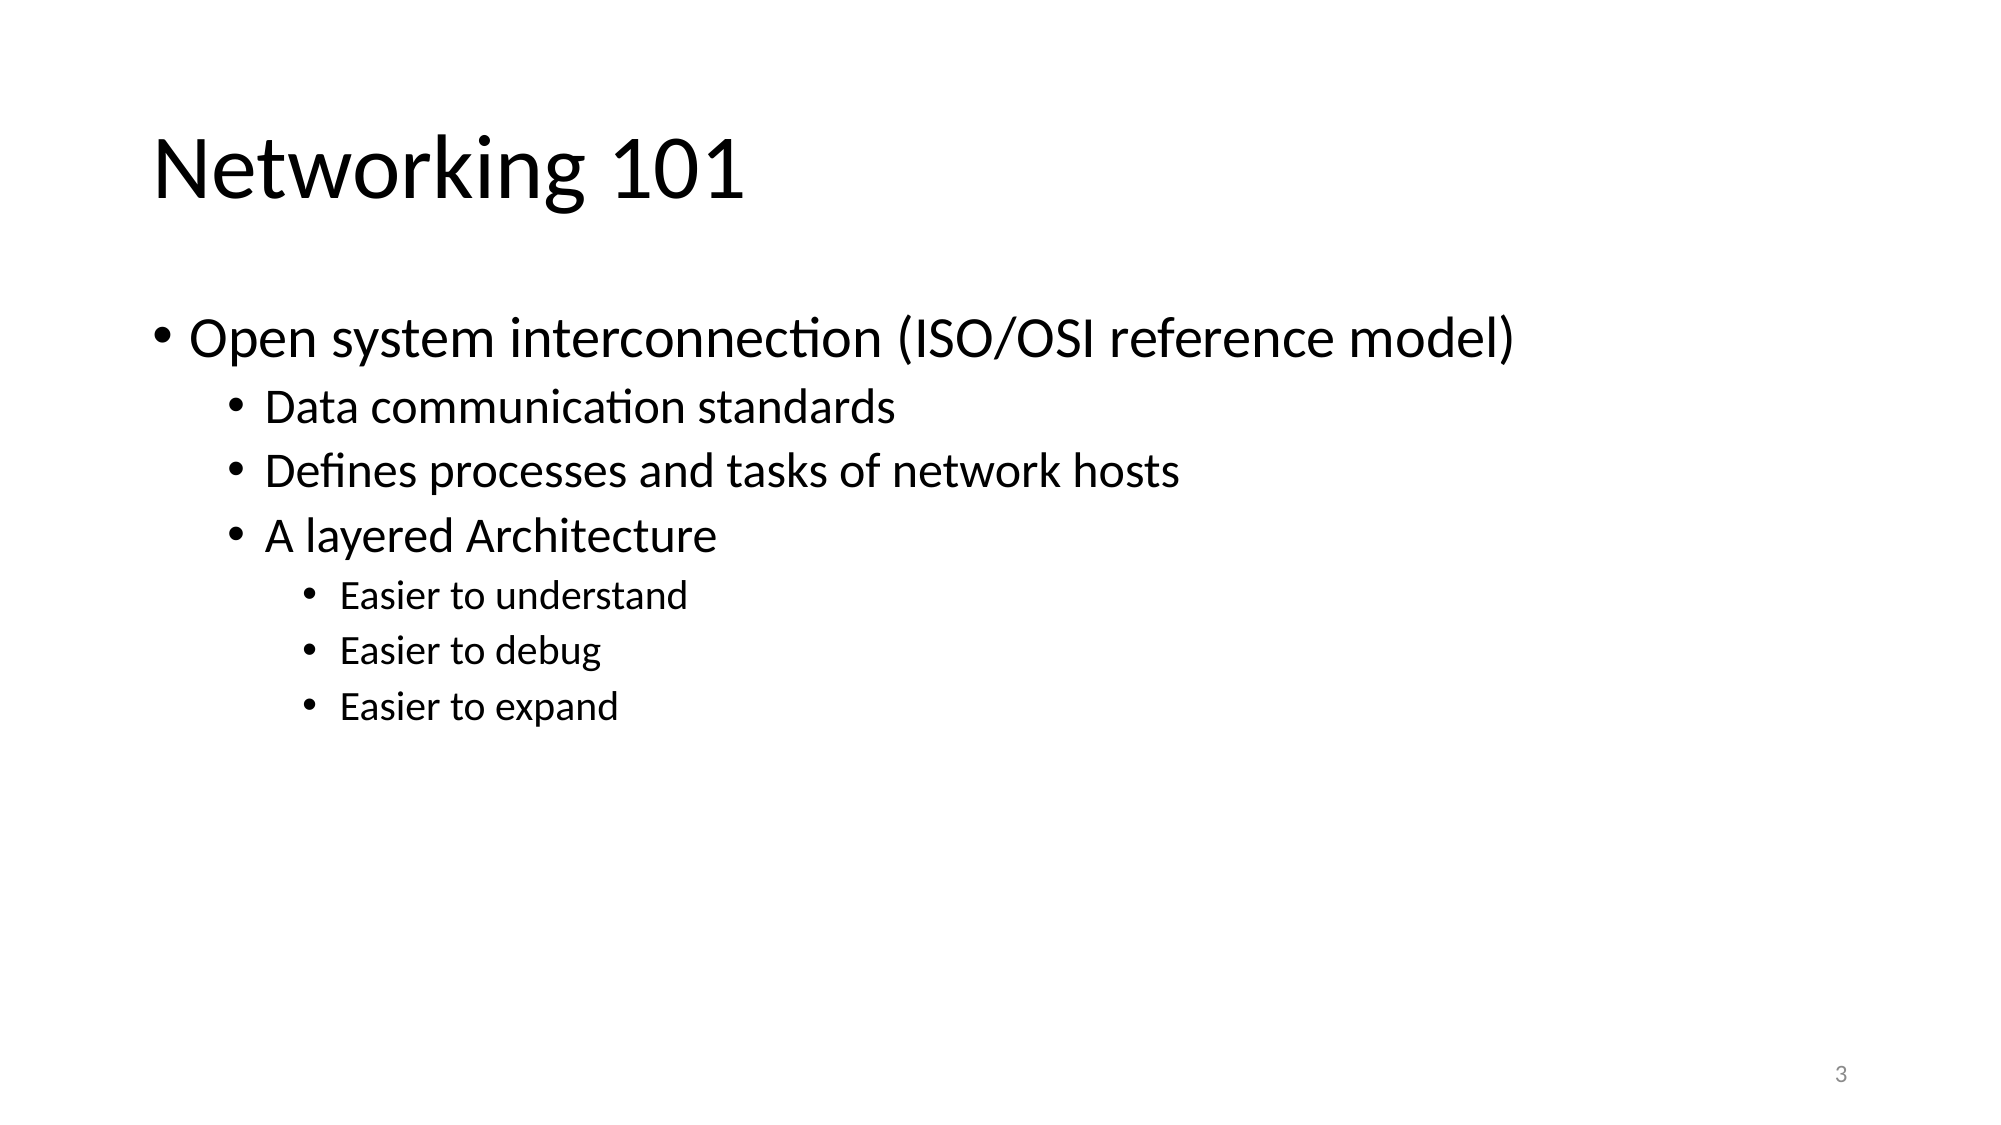

# Networking 101
Open system interconnection (ISO/OSI reference model)
Data communication standards
Defines processes and tasks of network hosts
A layered Architecture
Easier to understand
Easier to debug
Easier to expand

3